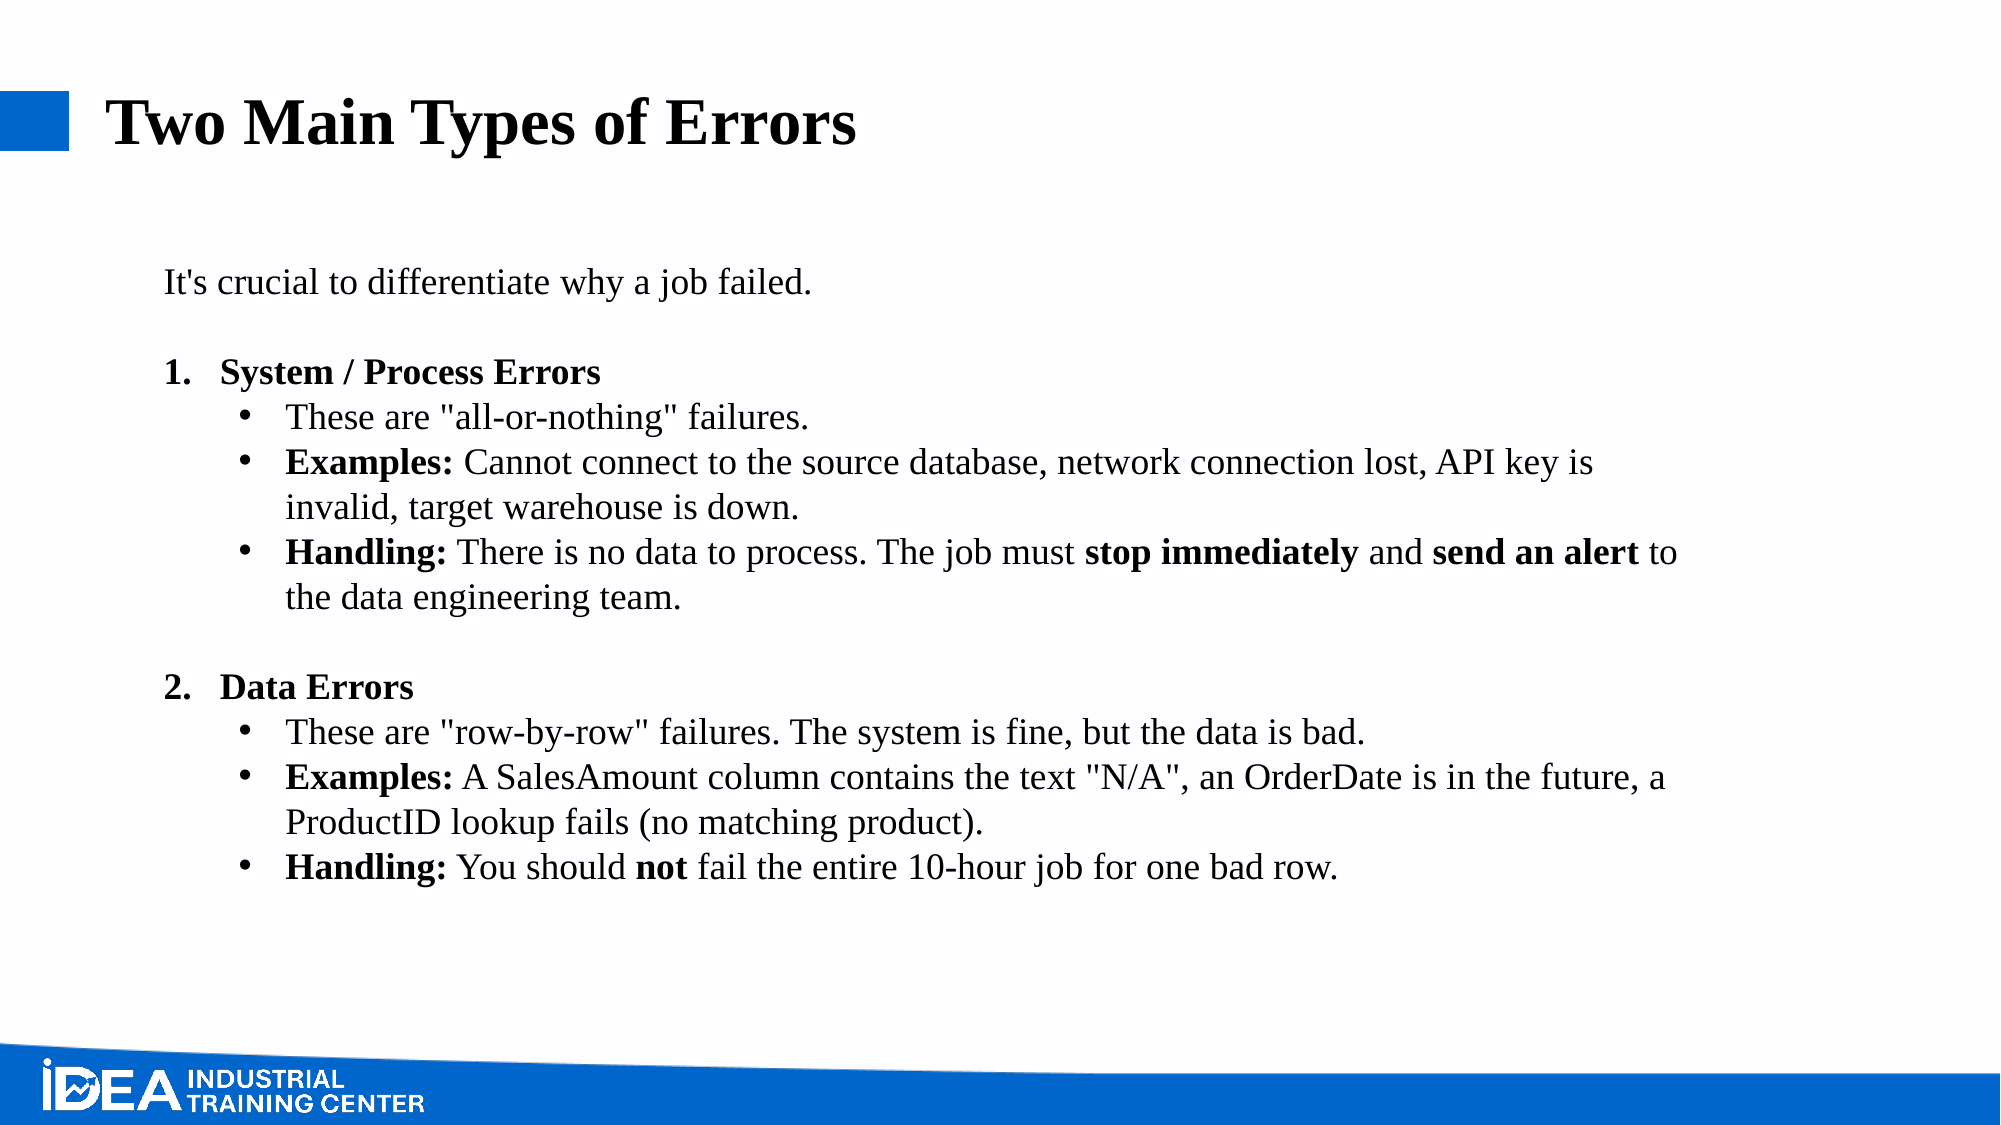

# Two Main Types of Errors
It's crucial to differentiate why a job failed.

System / Process Errors
These are "all-or-nothing" failures.
Examples: Cannot connect to the source database, network connection lost, API key is invalid, target warehouse is down.
Handling: There is no data to process. The job must stop immediately and send an alert to the data engineering team.

Data Errors
These are "row-by-row" failures. The system is fine, but the data is bad.
Examples: A SalesAmount column contains the text "N/A", an OrderDate is in the future, a ProductID lookup fails (no matching product).
Handling: You should not fail the entire 10-hour job for one bad row.